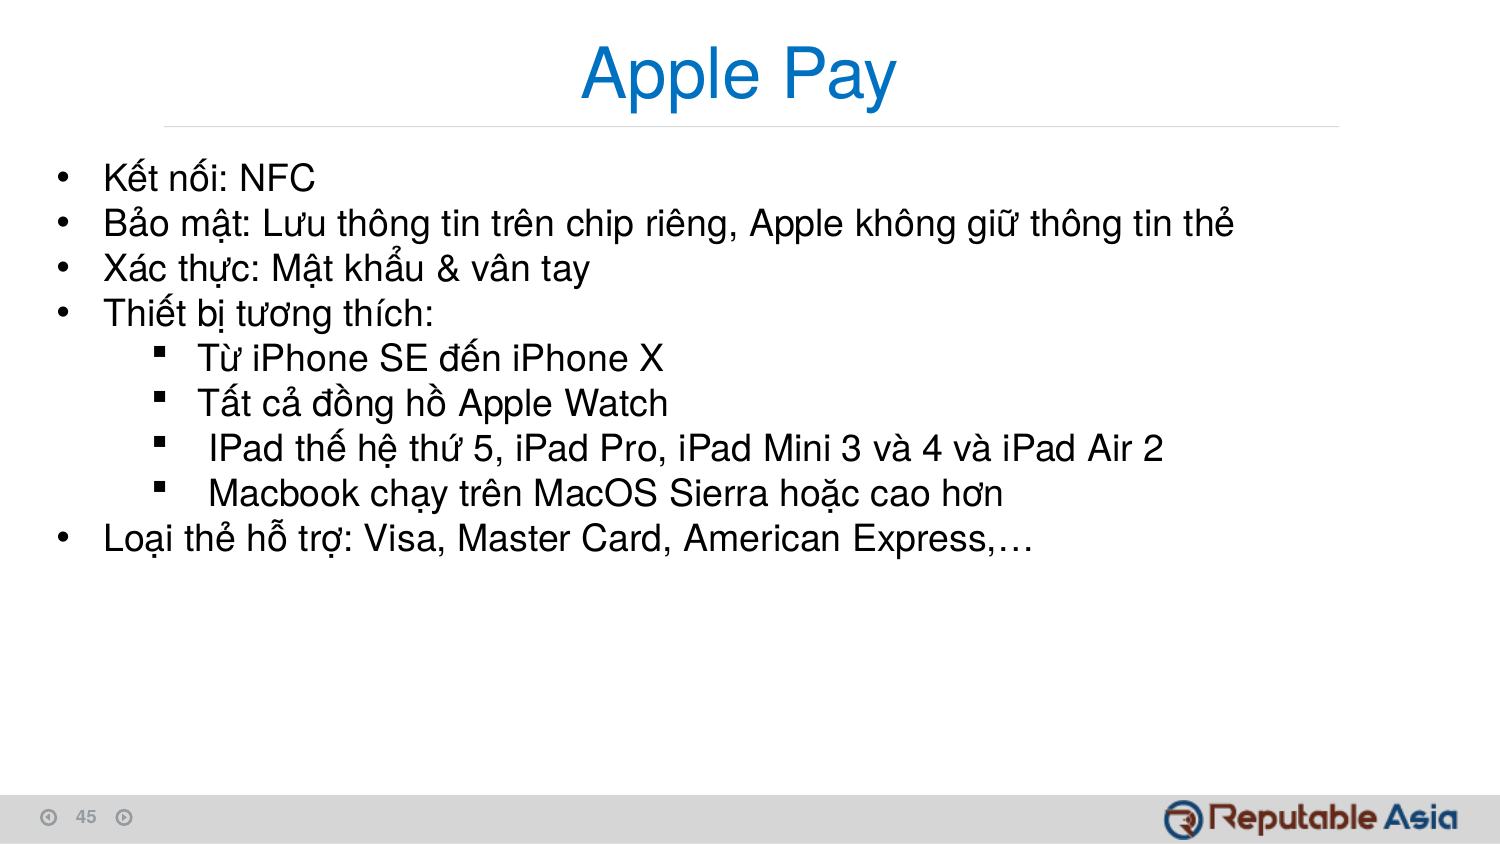

Apple Pay

Kết nối: NFC
Bảo mật: Lưu thông tin trên chip riêng, Apple không giữ thông tin thẻ
Xác thực: Mật khẩu & vân tay
Thiết bị tương thích:
Từ iPhone SE đến iPhone X
Tất cả đồng hồ Apple Watch
 IPad thế hệ thứ 5, iPad Pro, iPad Mini 3 và 4 và iPad Air 2
 Macbook chạy trên MacOS Sierra hoặc cao hơn
Loại thẻ hỗ trợ: Visa, Master Card, American Express,…

1
1
2
4
45